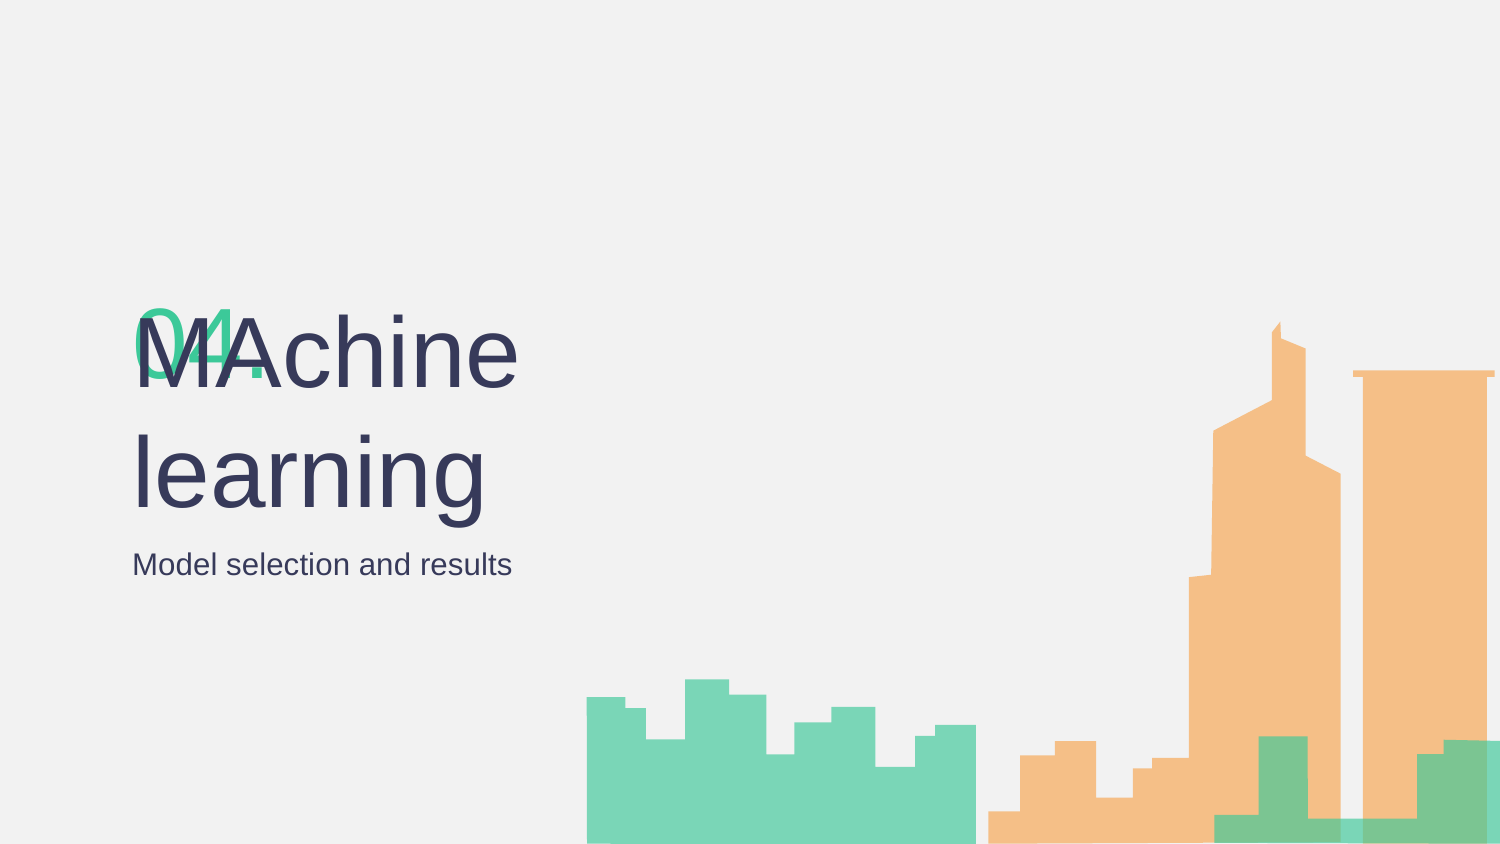

04.
# MAchine learning
Model selection and results